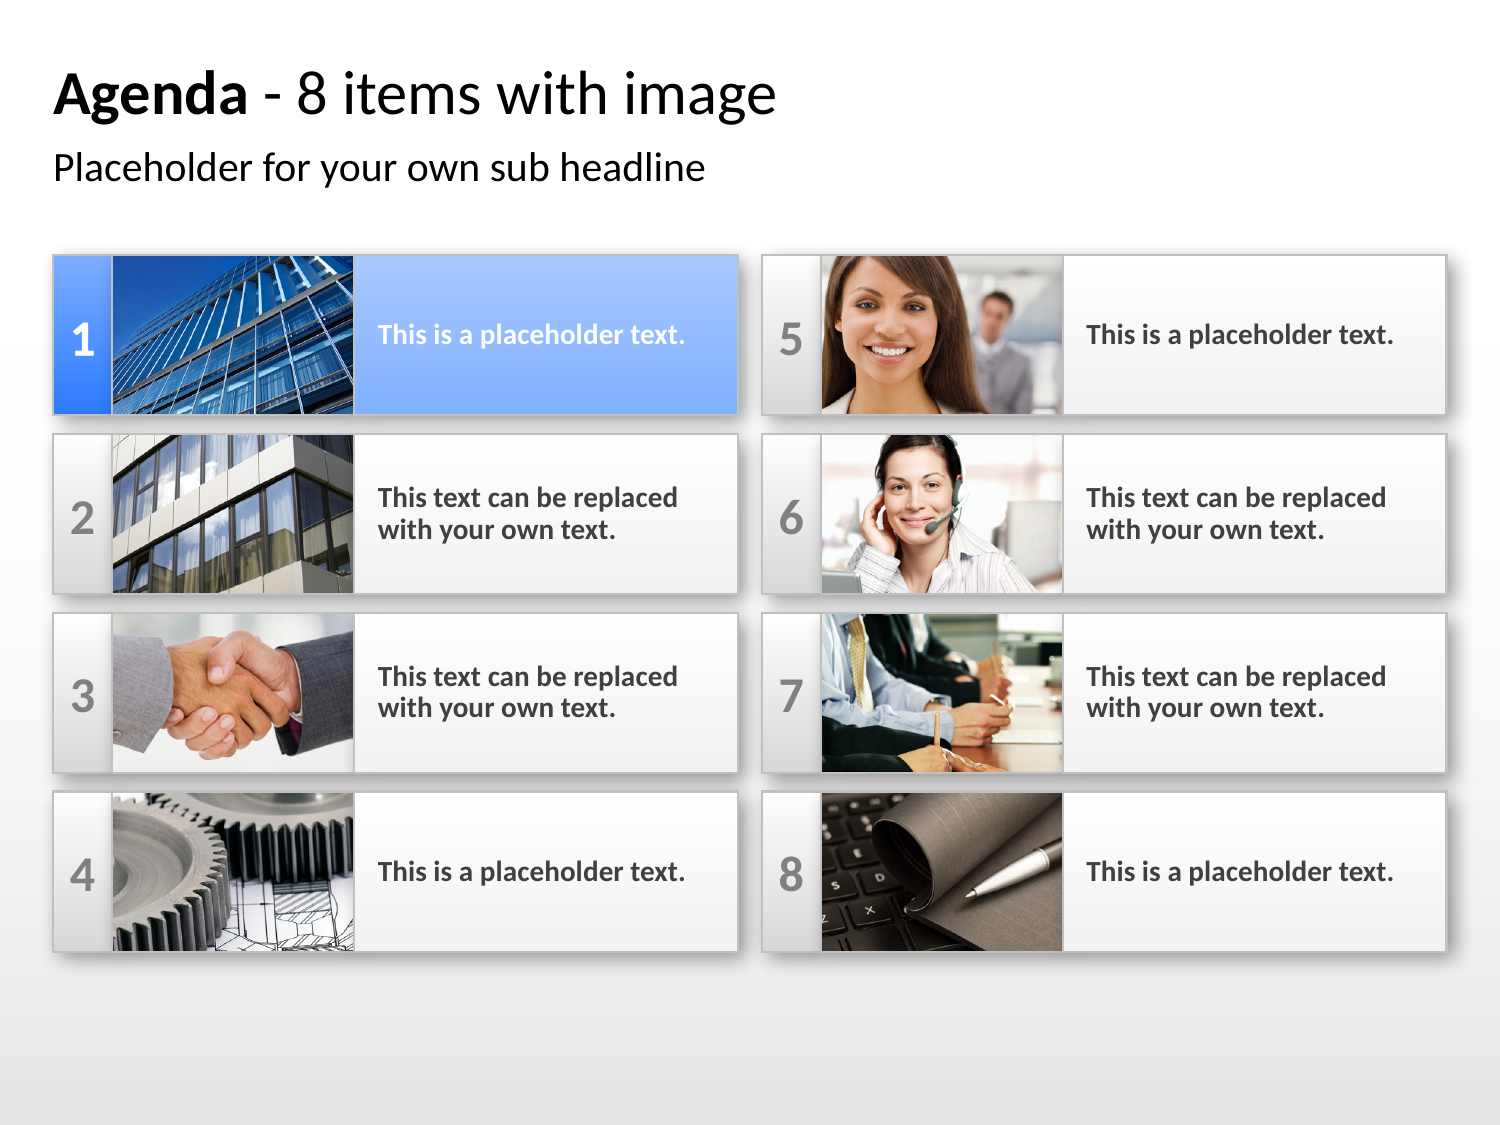

# Agenda - 8 items with image
Placeholder for your own sub headline
1
This is a placeholder text.

5
This is a placeholder text.

2
This text can be replaced with your own text.

6
This text can be replaced with your own text.

3
This text can be replaced with your own text.

7
This text can be replaced with your own text.

4

This is a placeholder text.
8

This is a placeholder text.